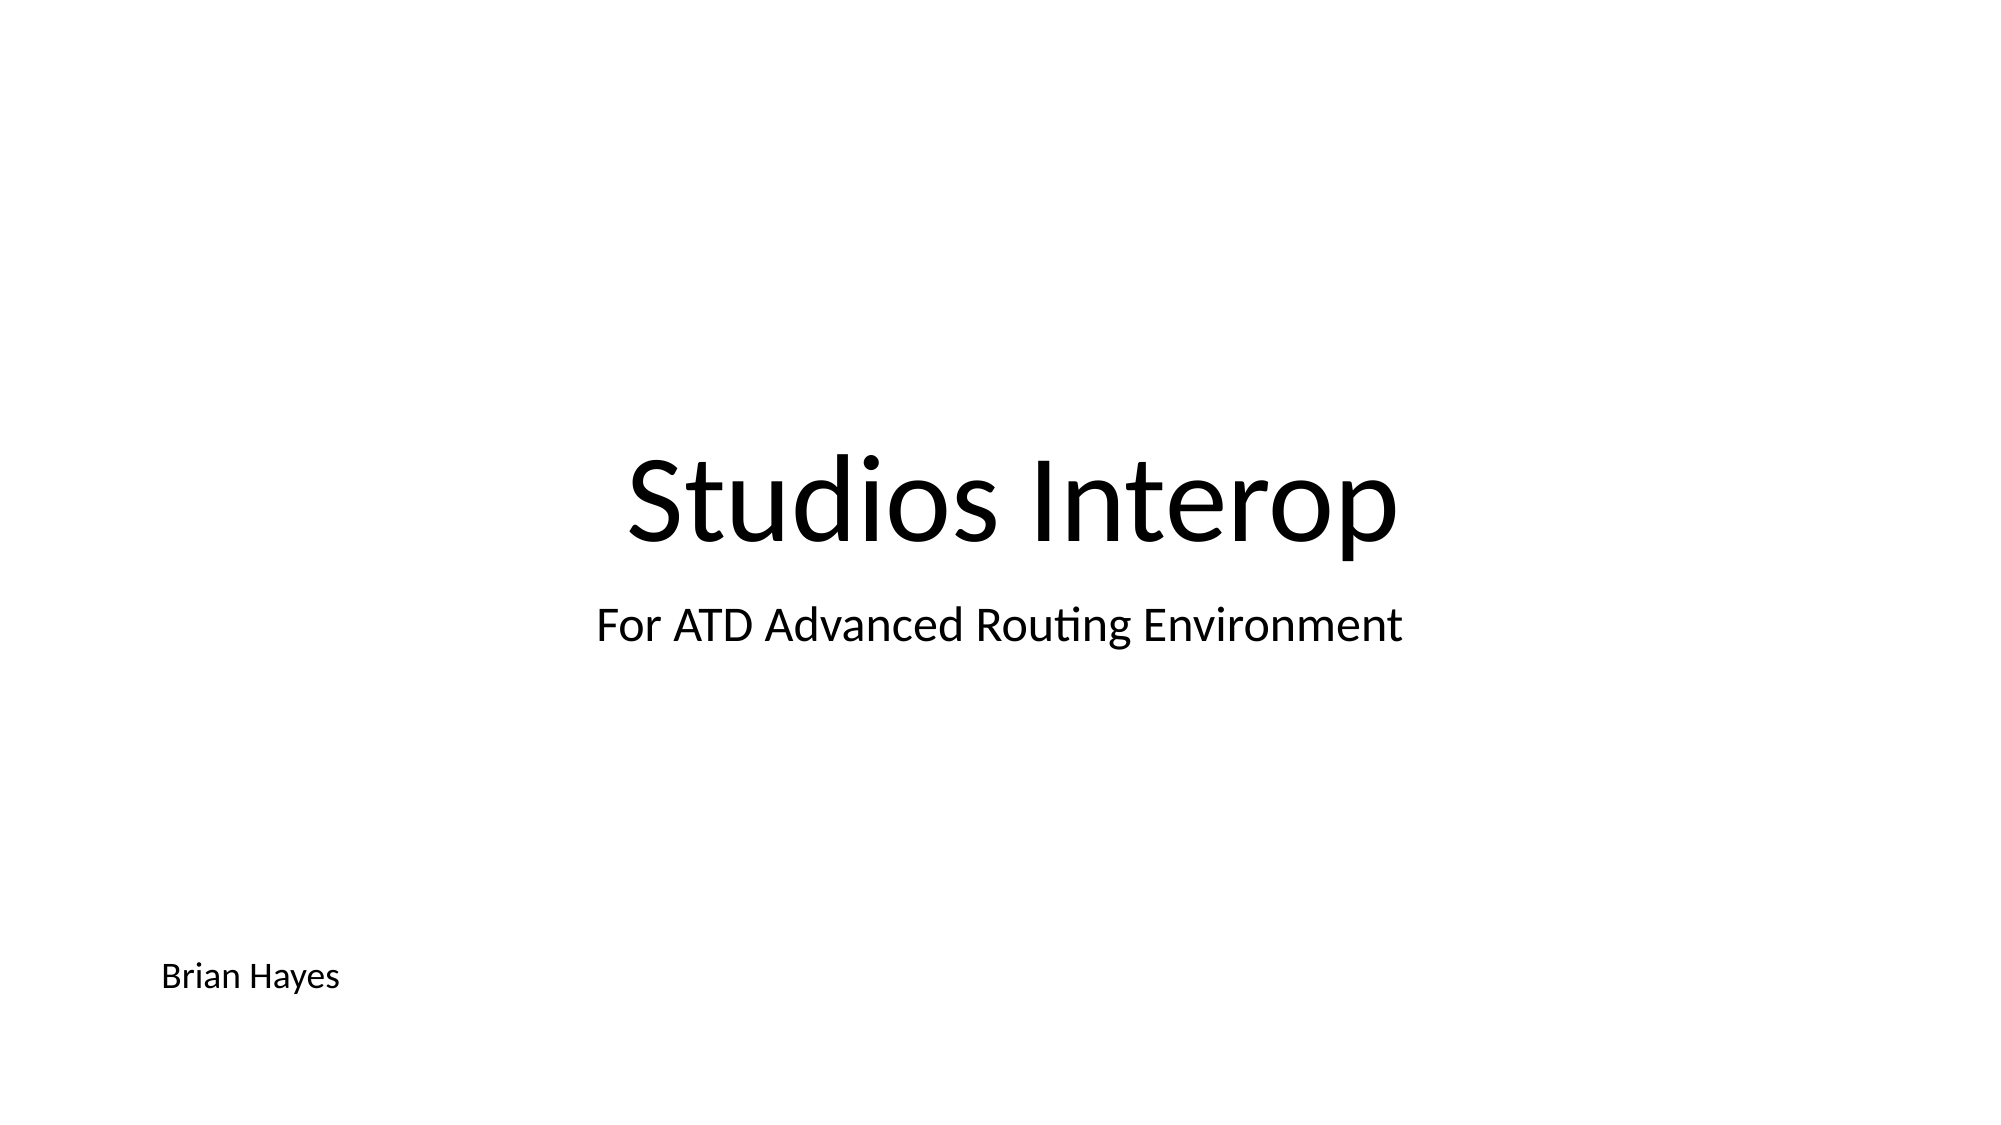

# Studios Interop
For ATD Advanced Routing Environment
Brian Hayes